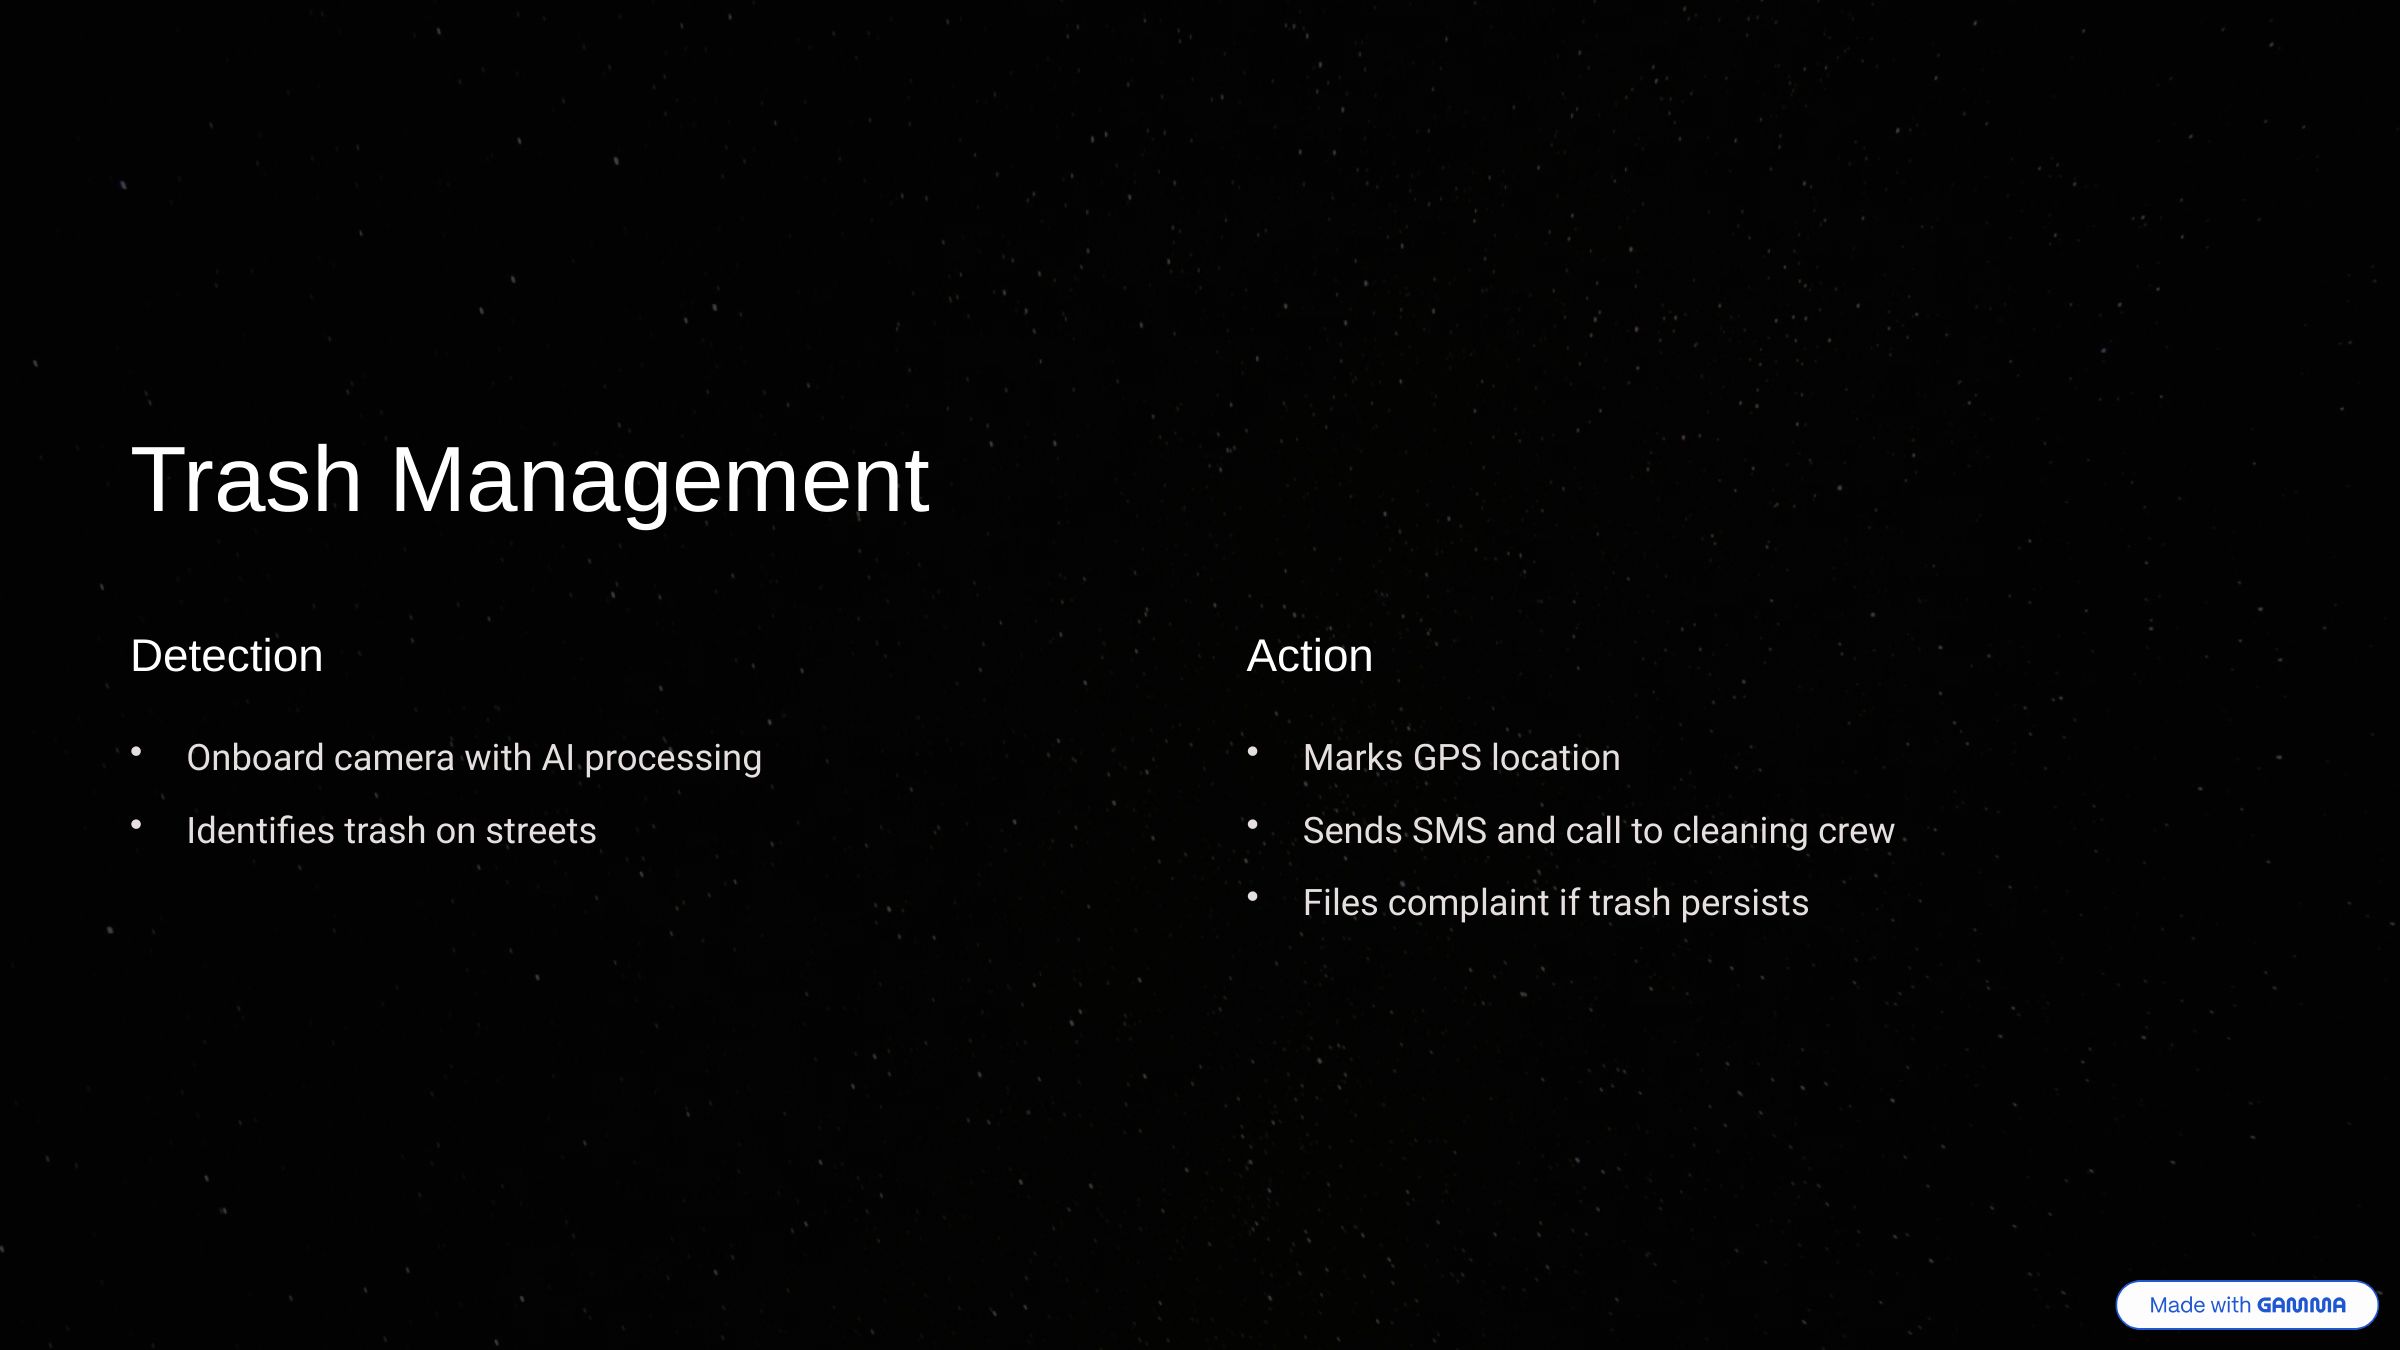

Trash Management
Detection
Action
Onboard camera with AI processing
Marks GPS location
Identifies trash on streets
Sends SMS and call to cleaning crew
Files complaint if trash persists